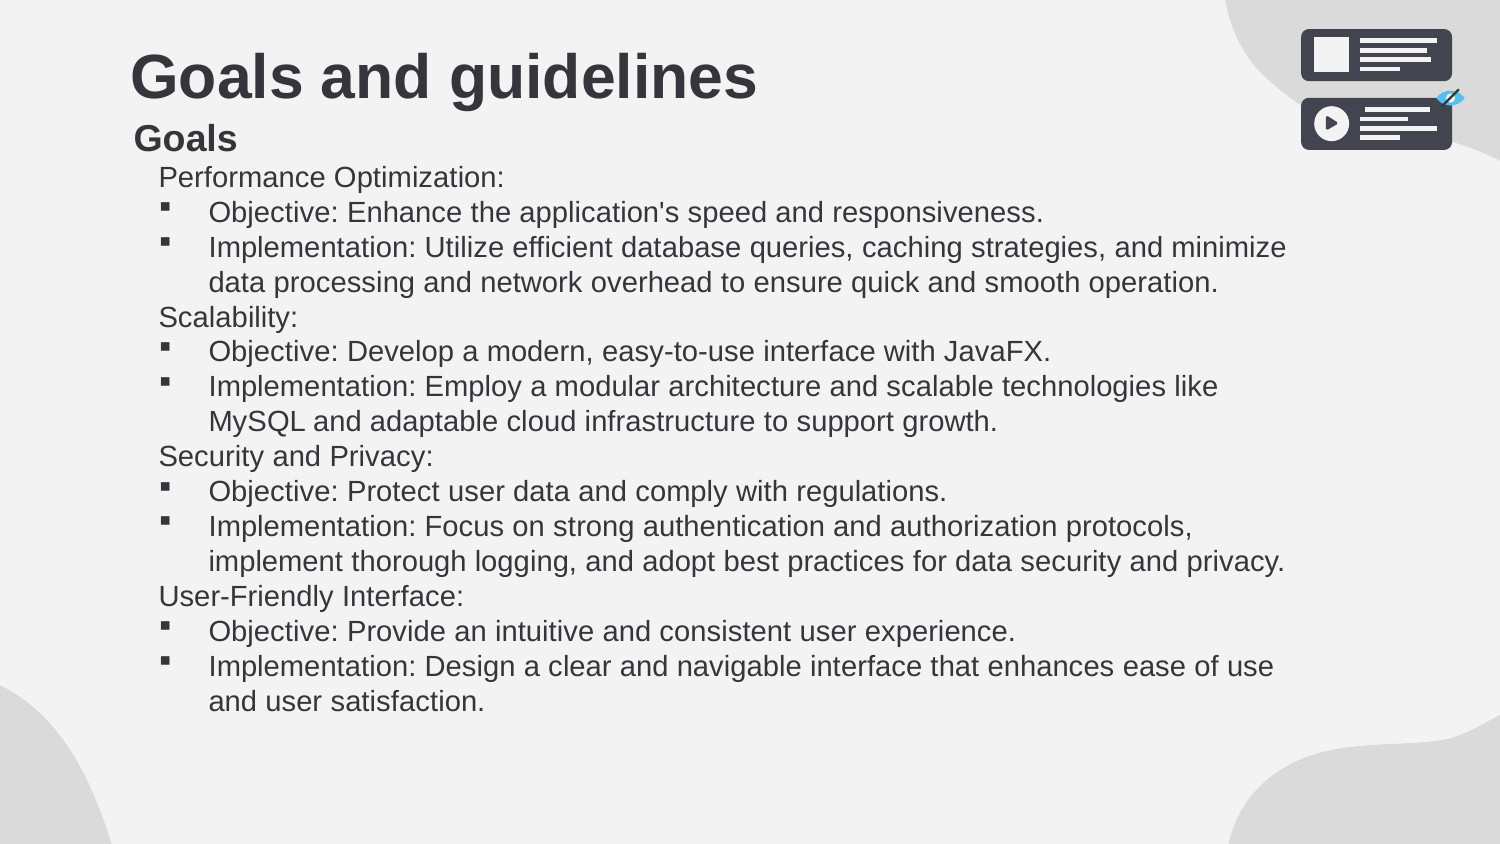

# Goals and guidelines
Goals
Performance Optimization:
Objective: Enhance the application's speed and responsiveness.
Implementation: Utilize efficient database queries, caching strategies, and minimize data processing and network overhead to ensure quick and smooth operation.
Scalability:
Objective: Develop a modern, easy-to-use interface with JavaFX.
Implementation: Employ a modular architecture and scalable technologies like MySQL and adaptable cloud infrastructure to support growth.
Security and Privacy:
Objective: Protect user data and comply with regulations.
Implementation: Focus on strong authentication and authorization protocols, implement thorough logging, and adopt best practices for data security and privacy.
User-Friendly Interface:
Objective: Provide an intuitive and consistent user experience.
Implementation: Design a clear and navigable interface that enhances ease of use and user satisfaction.